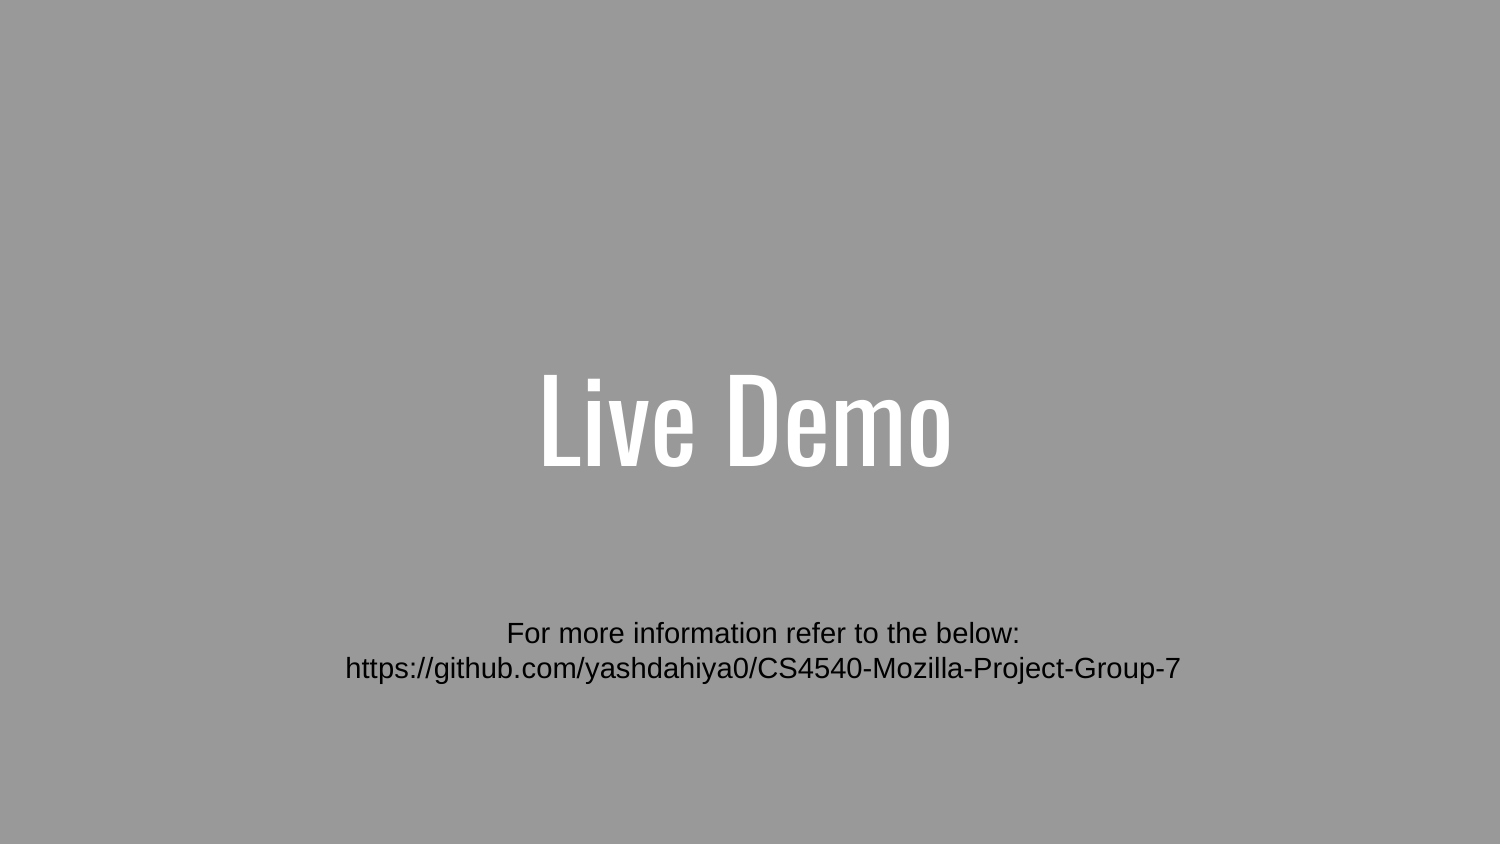

# Live Demo
For more information refer to the below:
https://github.com/yashdahiya0/CS4540-Mozilla-Project-Group-7